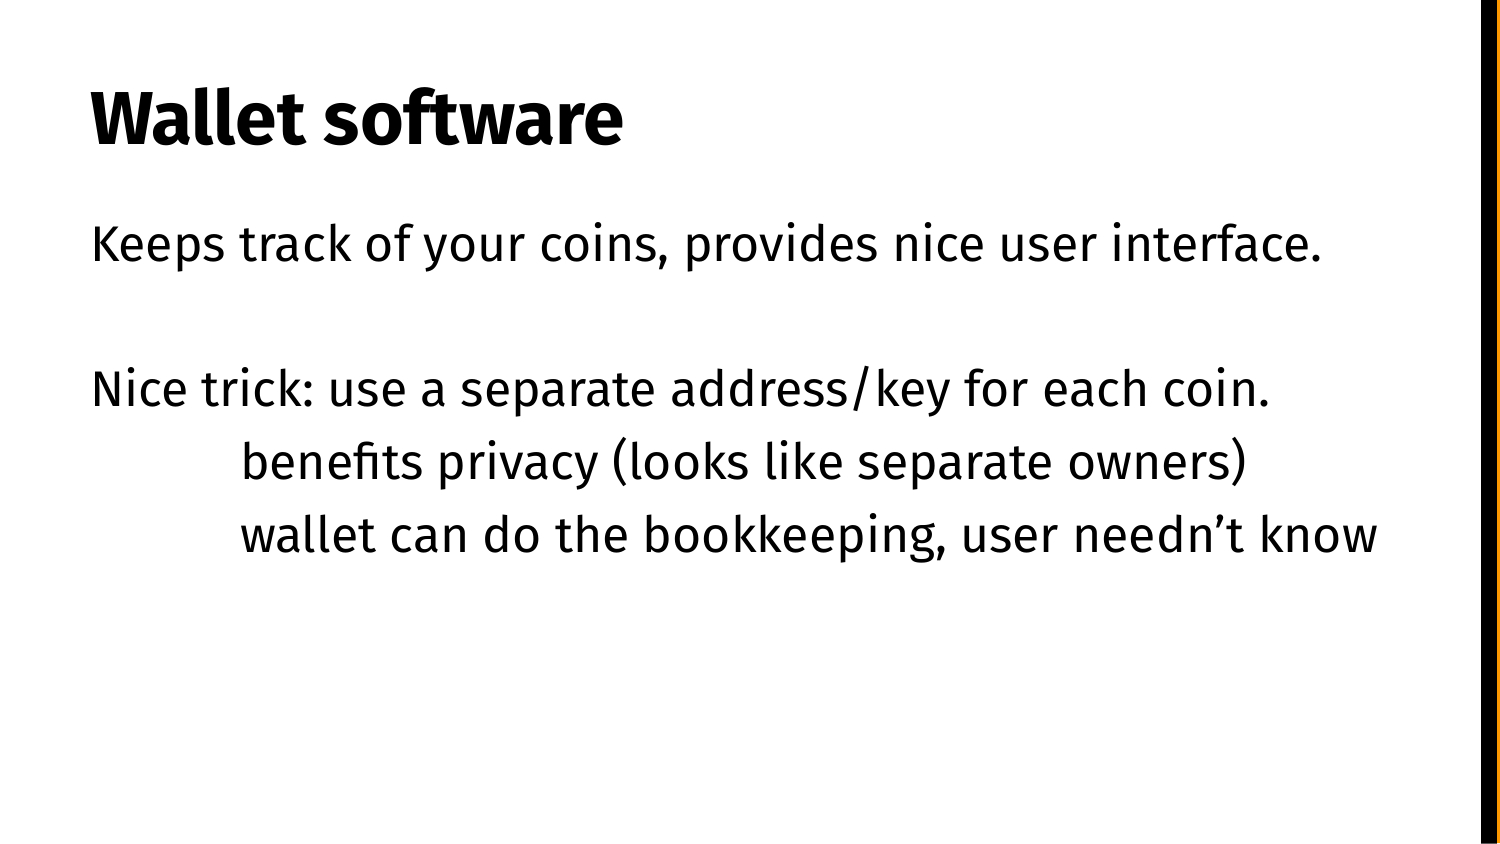

# Wallet software
Keeps track of your coins, provides nice user interface.

Nice trick: use a separate address/key for each coin.
	benefits privacy (looks like separate owners)
	wallet can do the bookkeeping, user needn’t know